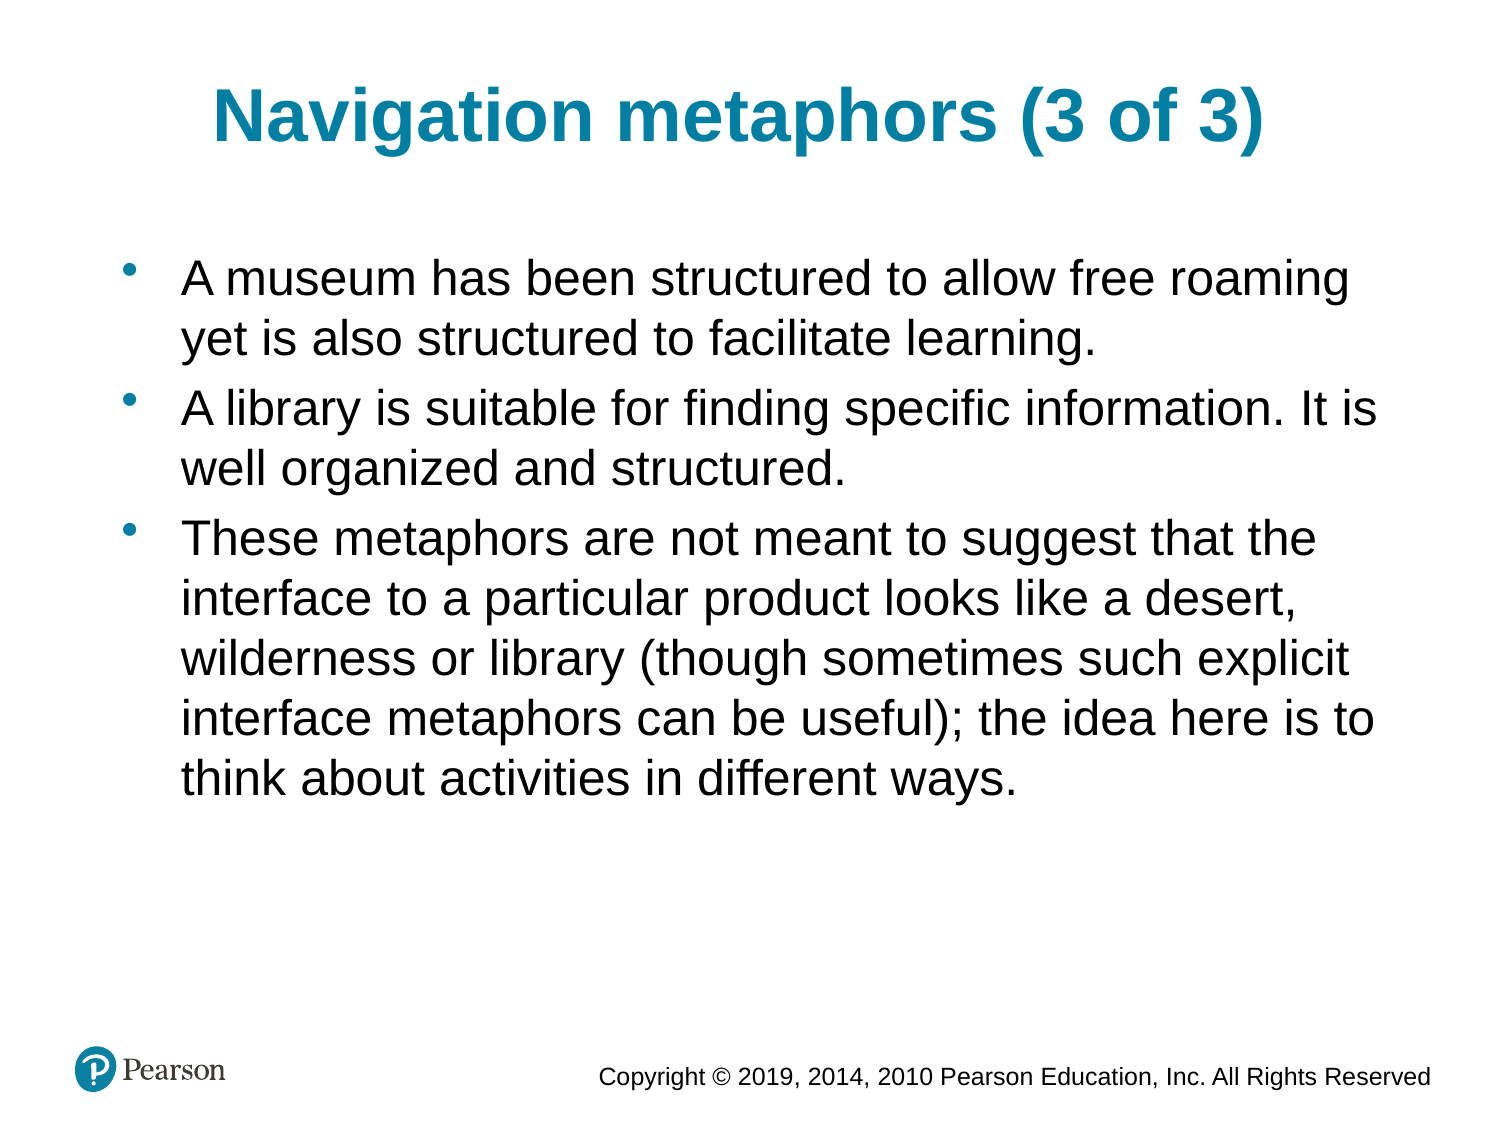

Navigation metaphors (3 of 3)
A museum has been structured to allow free roaming yet is also structured to facilitate learning.
A library is suitable for finding specific information. It is well organized and structured.
These metaphors are not meant to suggest that the interface to a particular product looks like a desert, wilderness or library (though sometimes such explicit interface metaphors can be useful); the idea here is to think about activities in different ways.